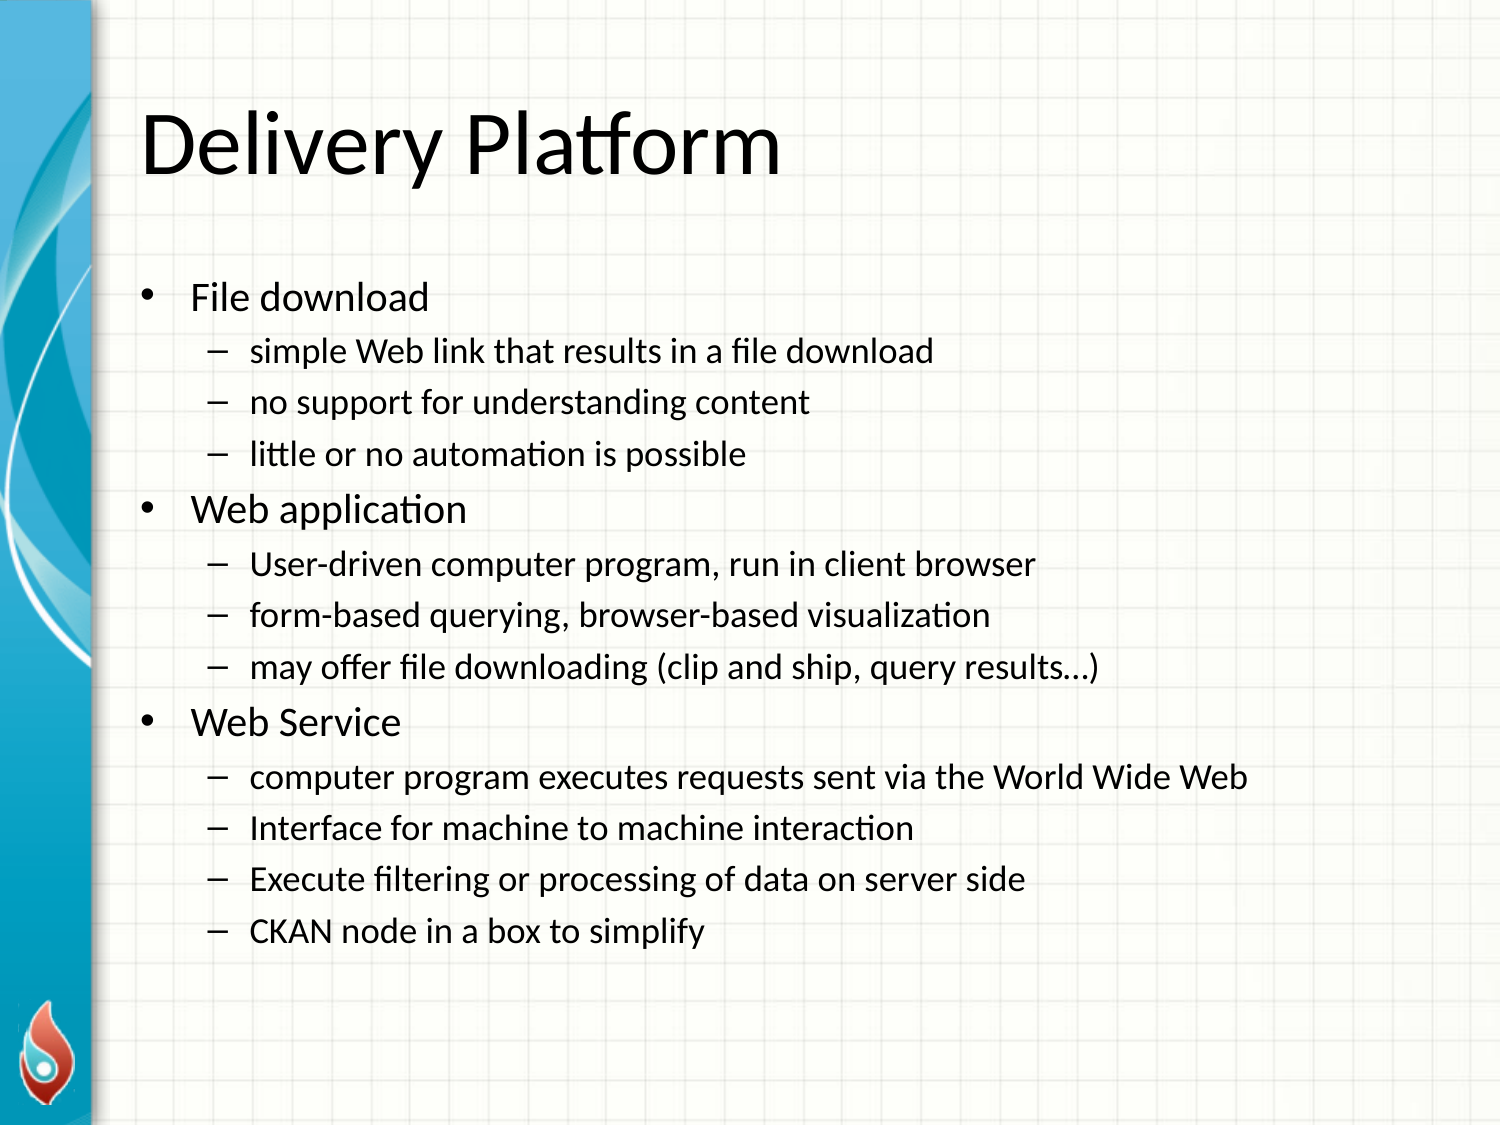

# Delivery Platform
File download
simple Web link that results in a file download
no support for understanding content
little or no automation is possible
Web application
User-driven computer program, run in client browser
form-based querying, browser-based visualization
may offer file downloading (clip and ship, query results…)
Web Service
computer program executes requests sent via the World Wide Web
Interface for machine to machine interaction
Execute filtering or processing of data on server side
CKAN node in a box to simplify